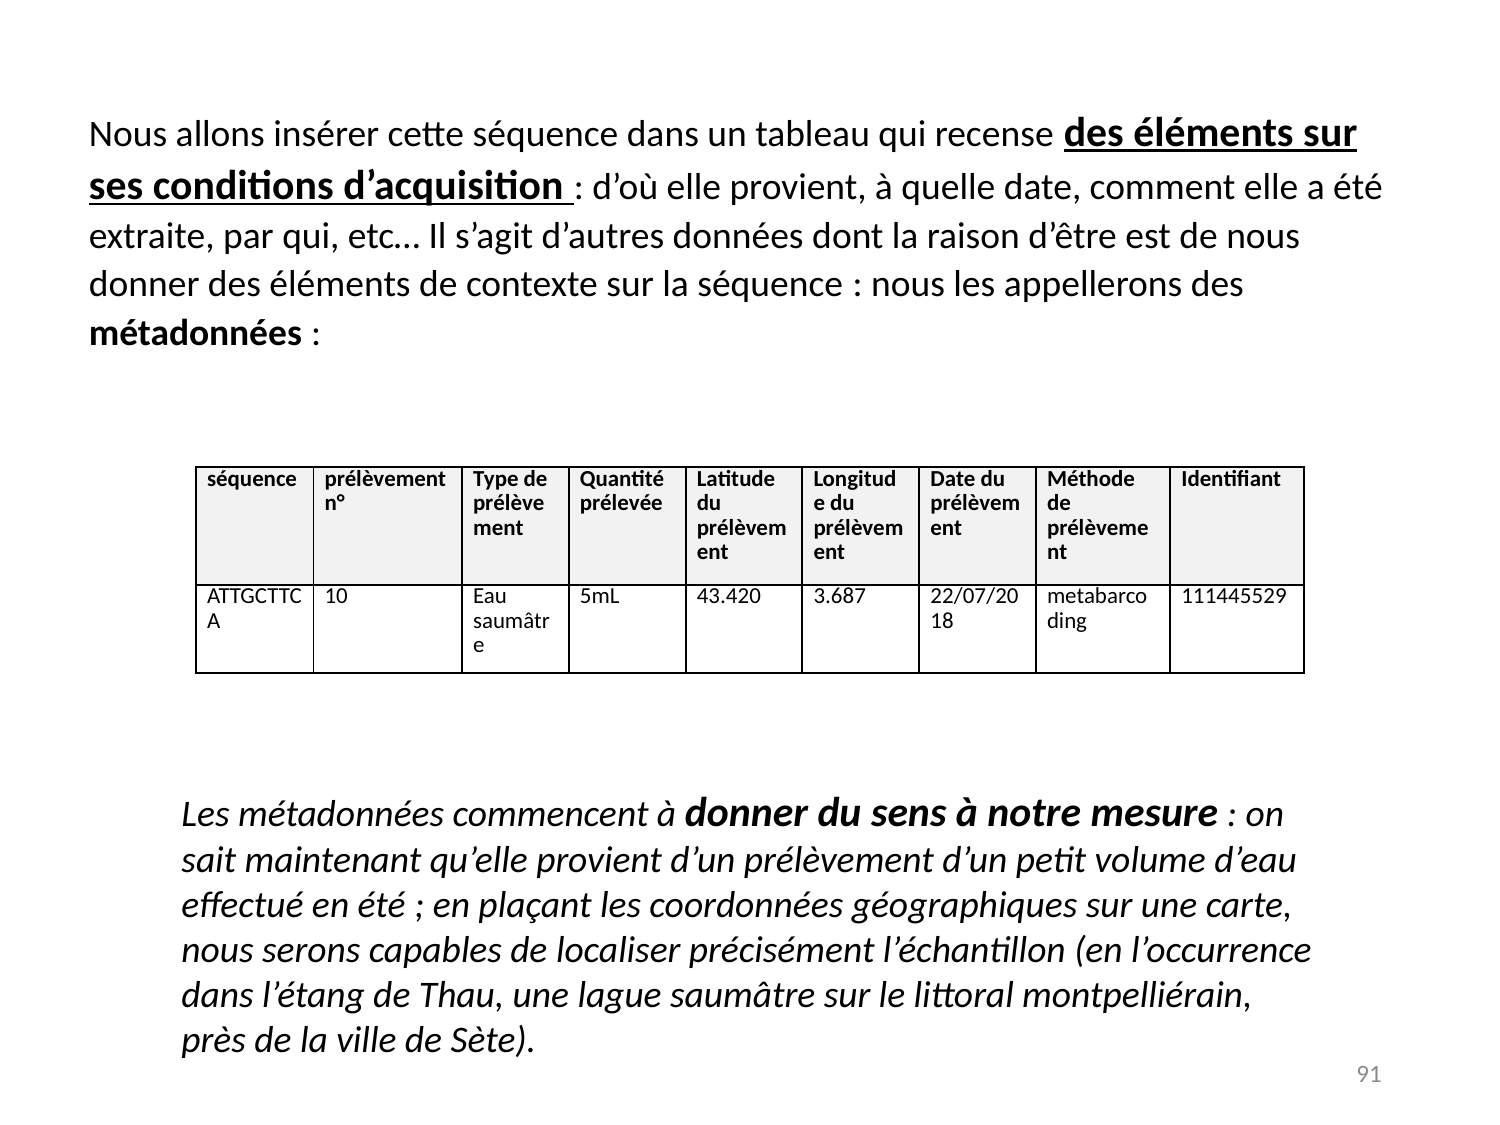

Nous allons insérer cette séquence dans un tableau qui recense des éléments sur ses conditions d’acquisition : d’où elle provient, à quelle date, comment elle a été extraite, par qui, etc… Il s’agit d’autres données dont la raison d’être est de nous donner des éléments de contexte sur la séquence : nous les appellerons des métadonnées :
| séquence | prélèvement n° | Type de prélèvement | Quantité prélevée | Latitude du prélèvement | Longitude du prélèvement | Date du prélèvement | Méthode de prélèvement | Identifiant |
| --- | --- | --- | --- | --- | --- | --- | --- | --- |
| ATTGCTTCA | 10 | Eau saumâtre | 5mL | 43.420 | 3.687 | 22/07/2018 | metabarcoding | 111445529 |
Les métadonnées commencent à donner du sens à notre mesure : on sait maintenant qu’elle provient d’un prélèvement d’un petit volume d’eau effectué en été ; en plaçant les coordonnées géographiques sur une carte, nous serons capables de localiser précisément l’échantillon (en l’occurrence dans l’étang de Thau, une lague saumâtre sur le littoral montpelliérain, près de la ville de Sète).
91